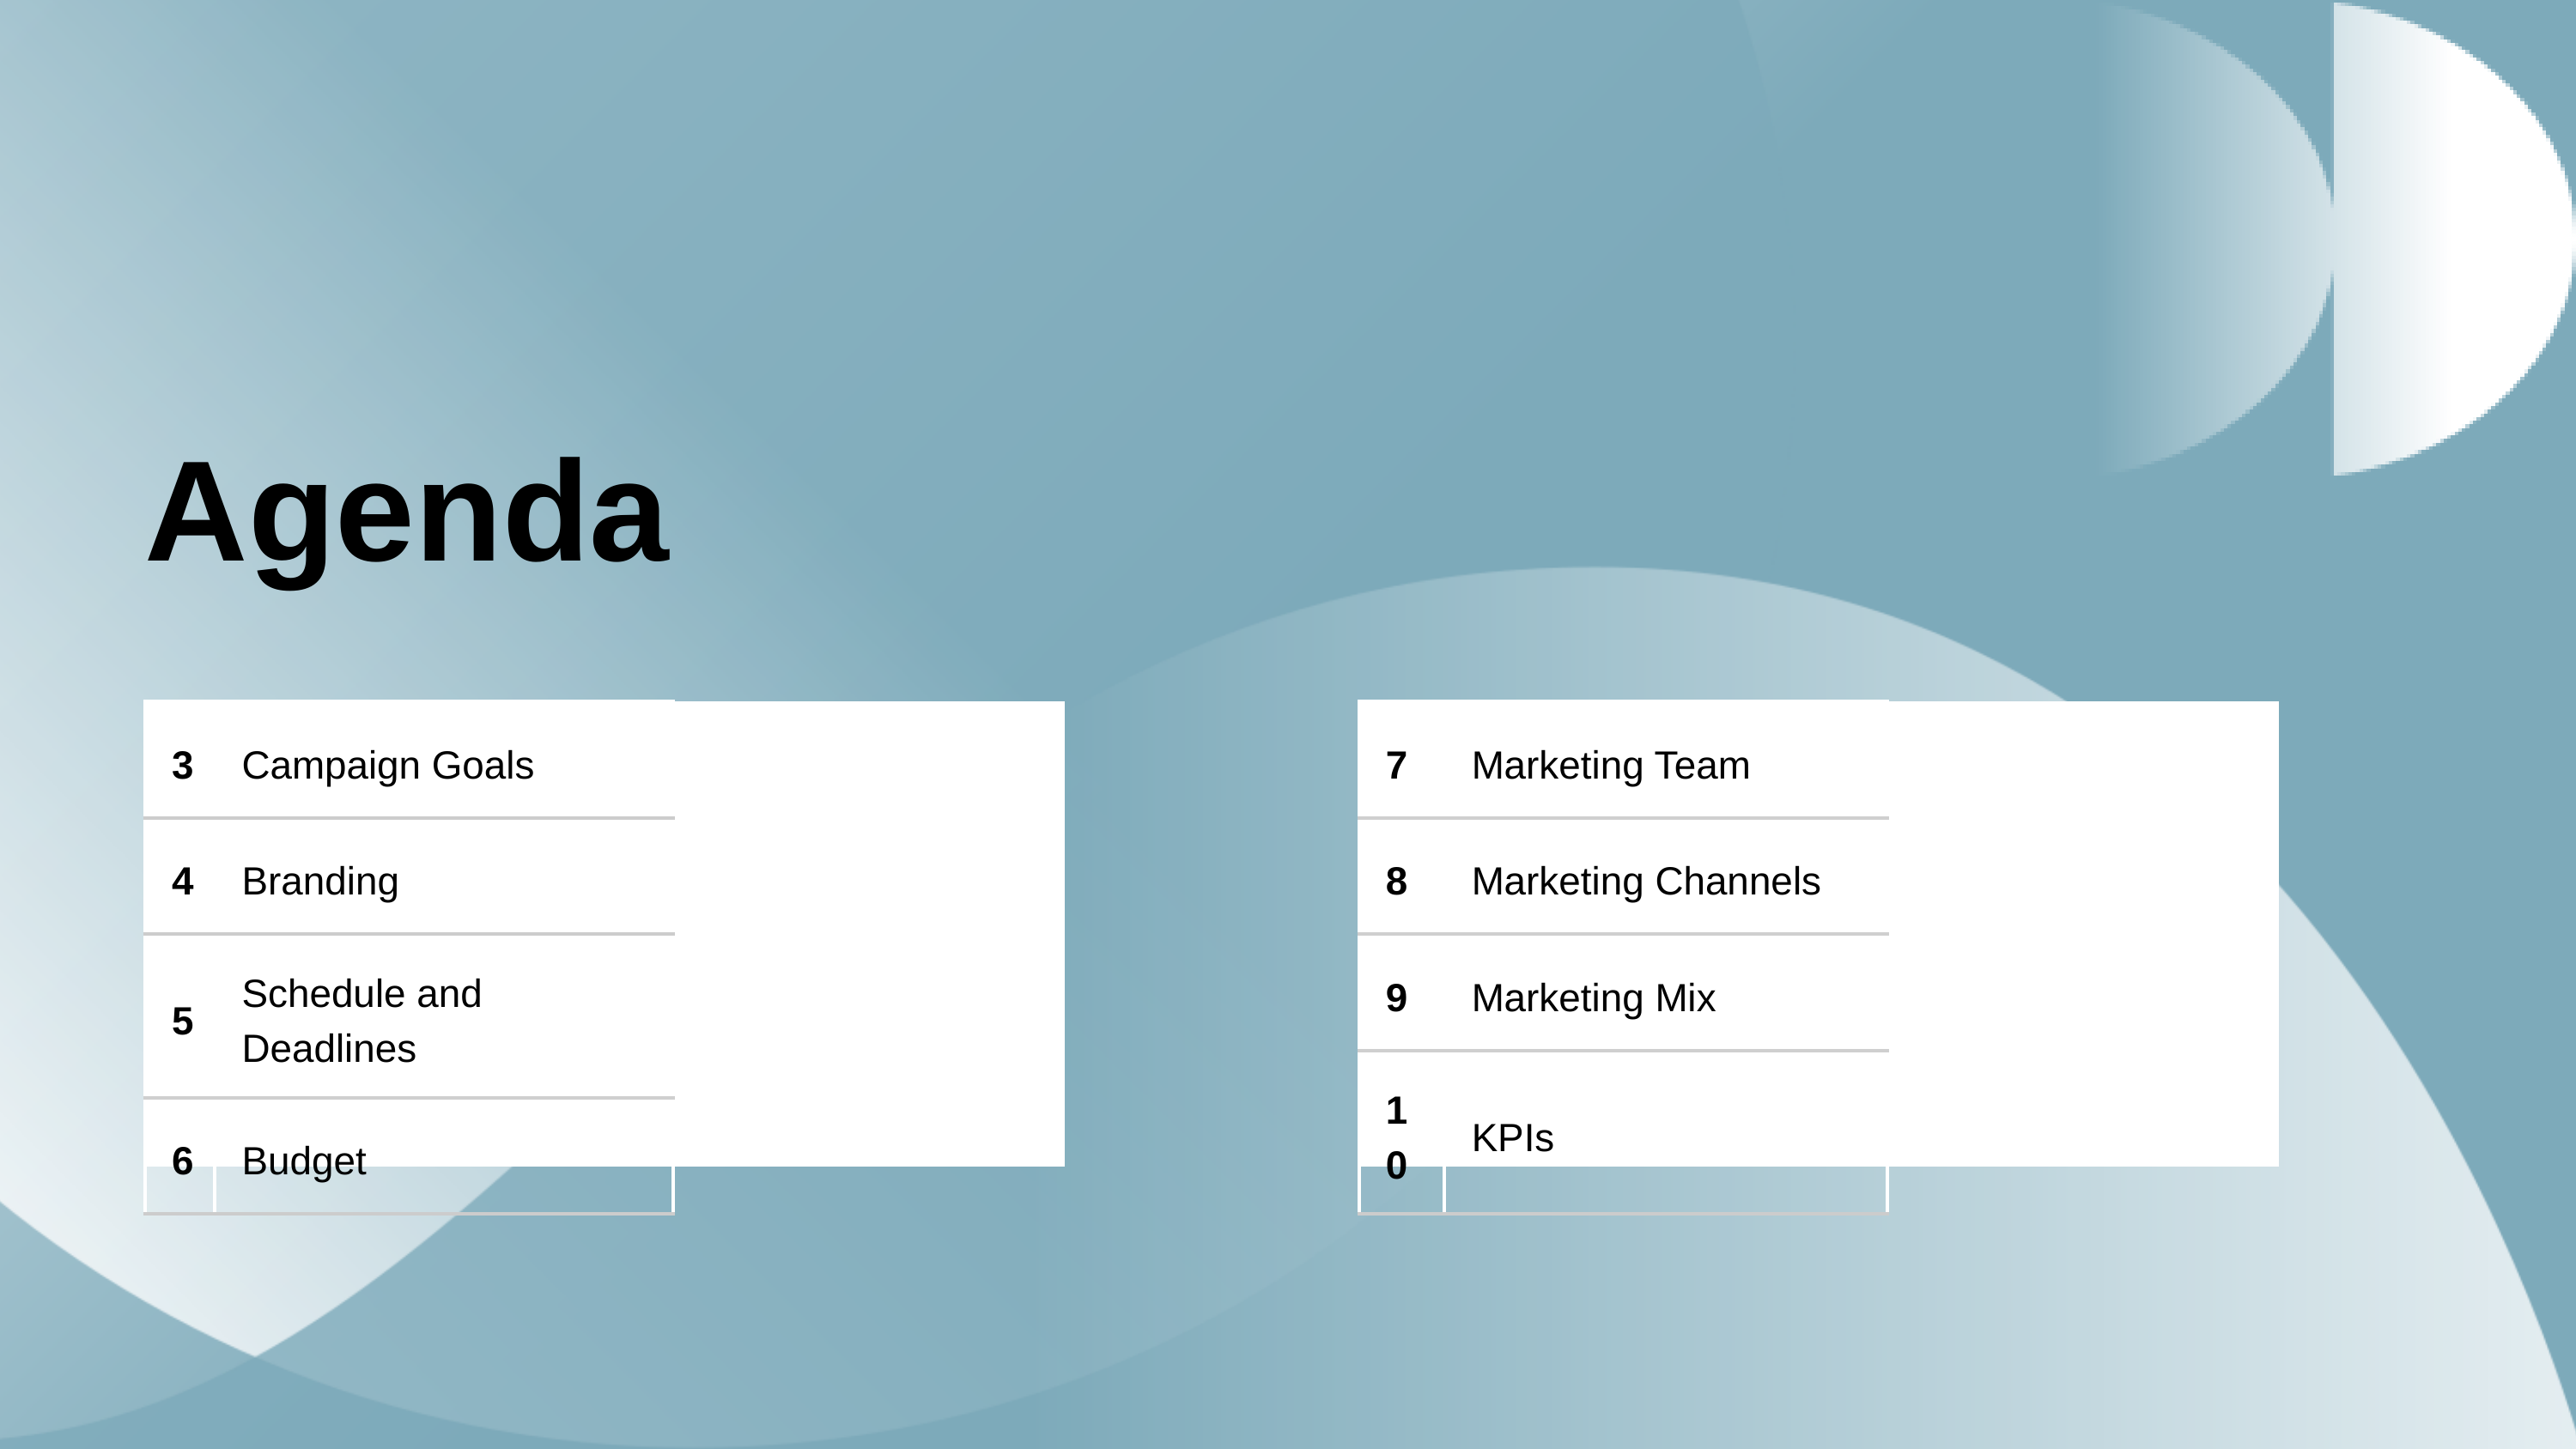

Agenda

| 3 | Campaign Goals |
| --- | --- |
| 4 | Branding |
| 5 | Schedule and Deadlines |
| 6 | Budget |

| 7 | Marketing Team |
| --- | --- |
| 8 | Marketing Channels |
| 9 | Marketing Mix |
| 10 | KPIs |